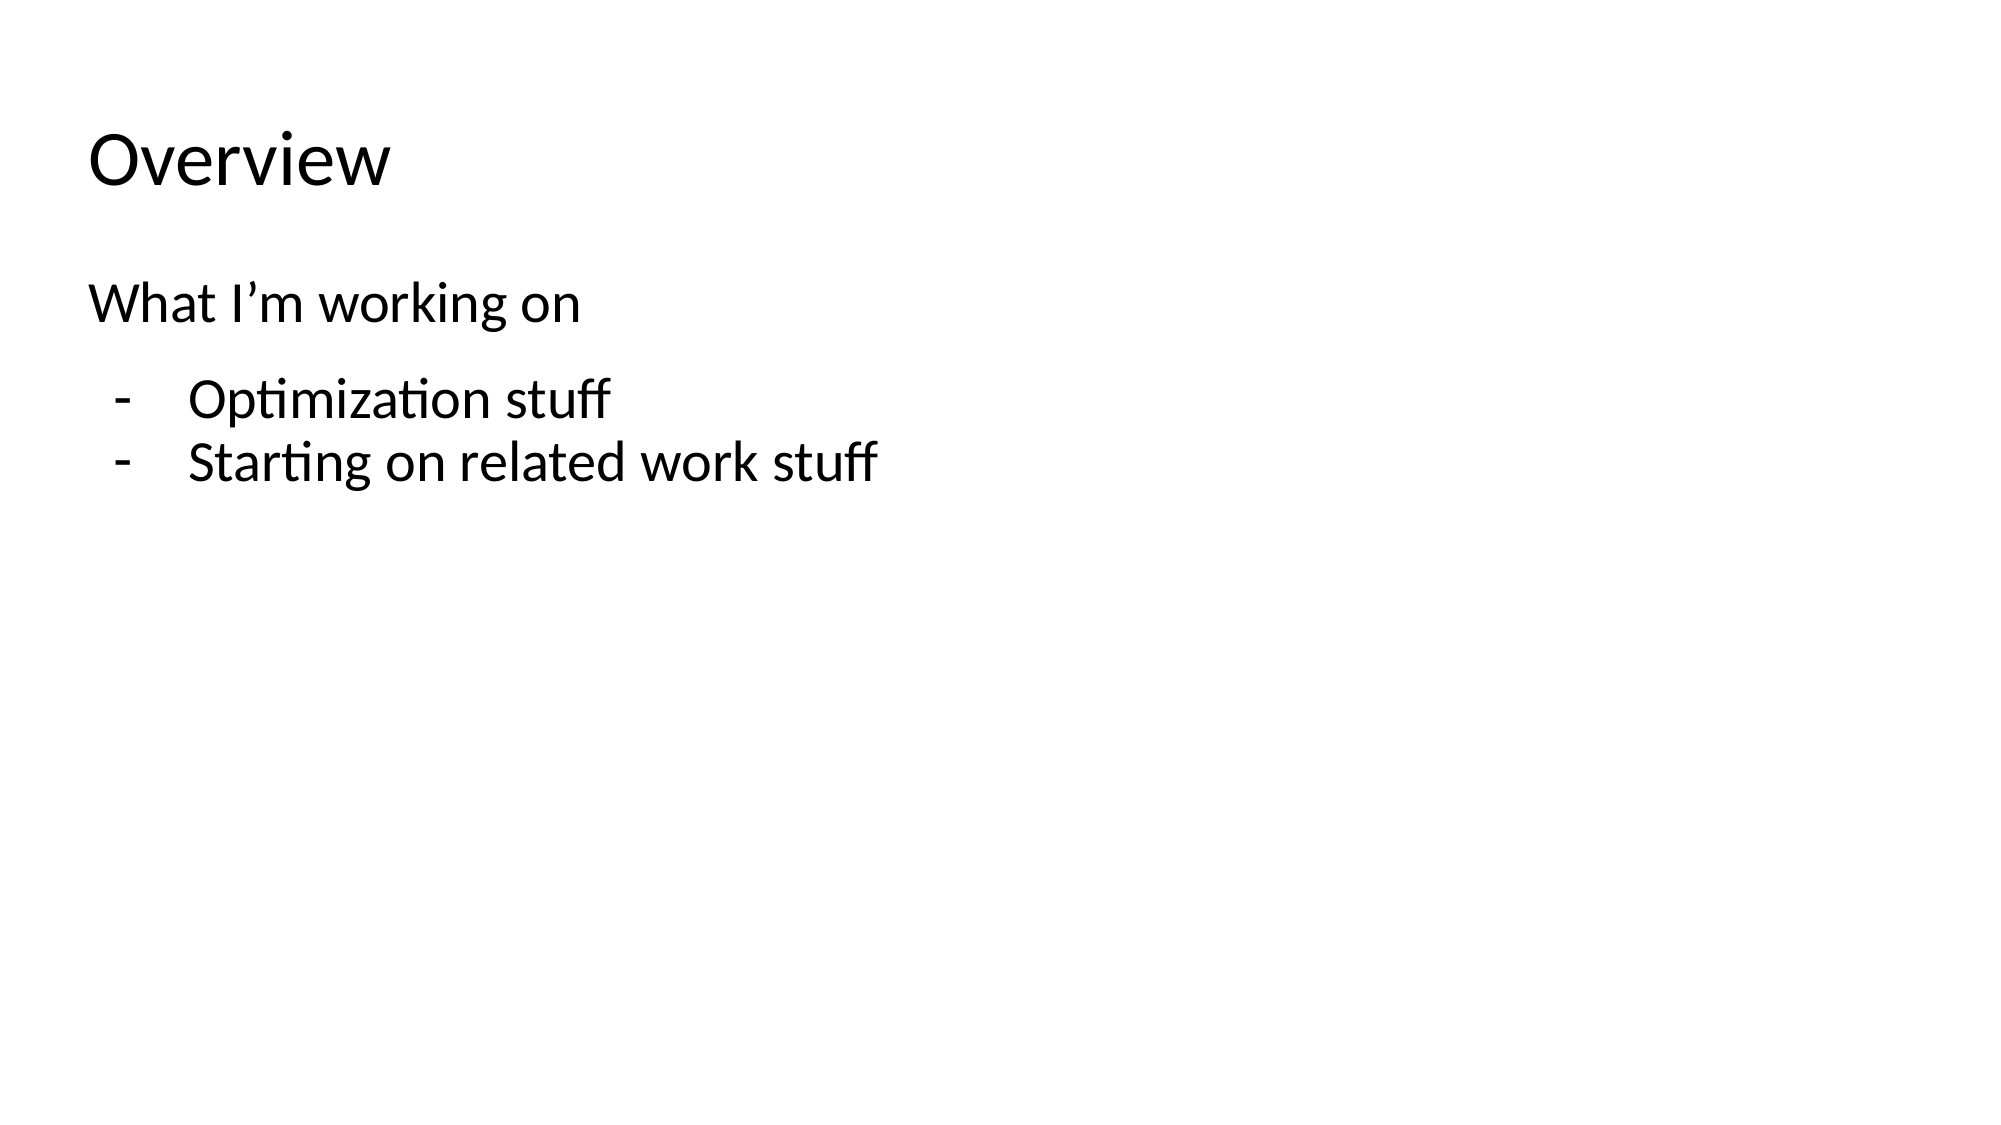

# Overview
What I’m working on
Optimization stuff
Starting on related work stuff